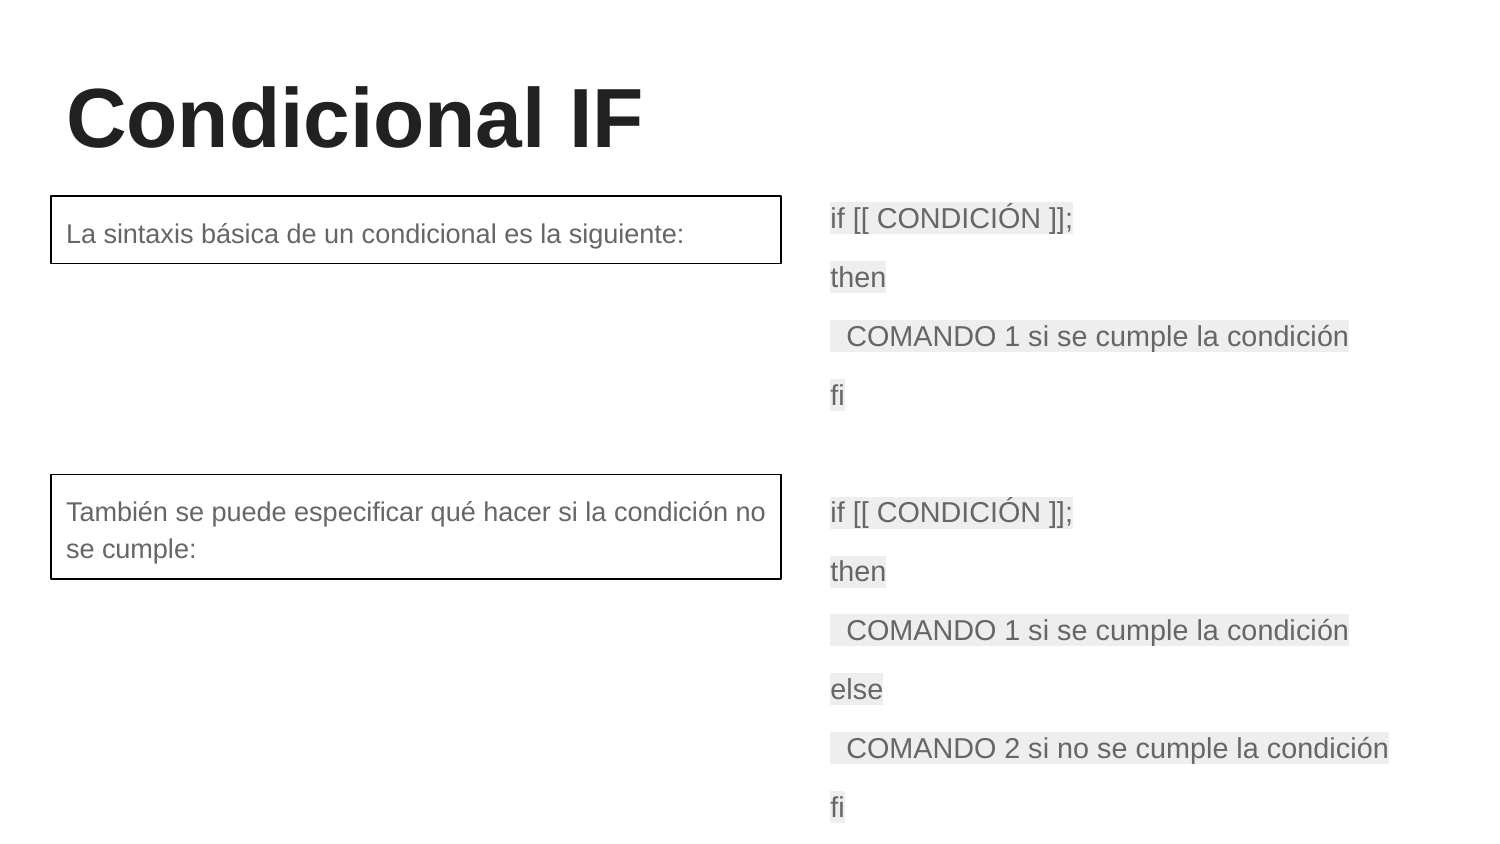

# Condicional IF
La sintaxis básica de un condicional es la siguiente:
if [[ CONDICIÓN ]];
then
  COMANDO 1 si se cumple la condición
fi

if [[ CONDICIÓN ]];
then
  COMANDO 1 si se cumple la condición
else
  COMANDO 2 si no se cumple la condición
fi
También se puede especificar qué hacer si la condición no se cumple: